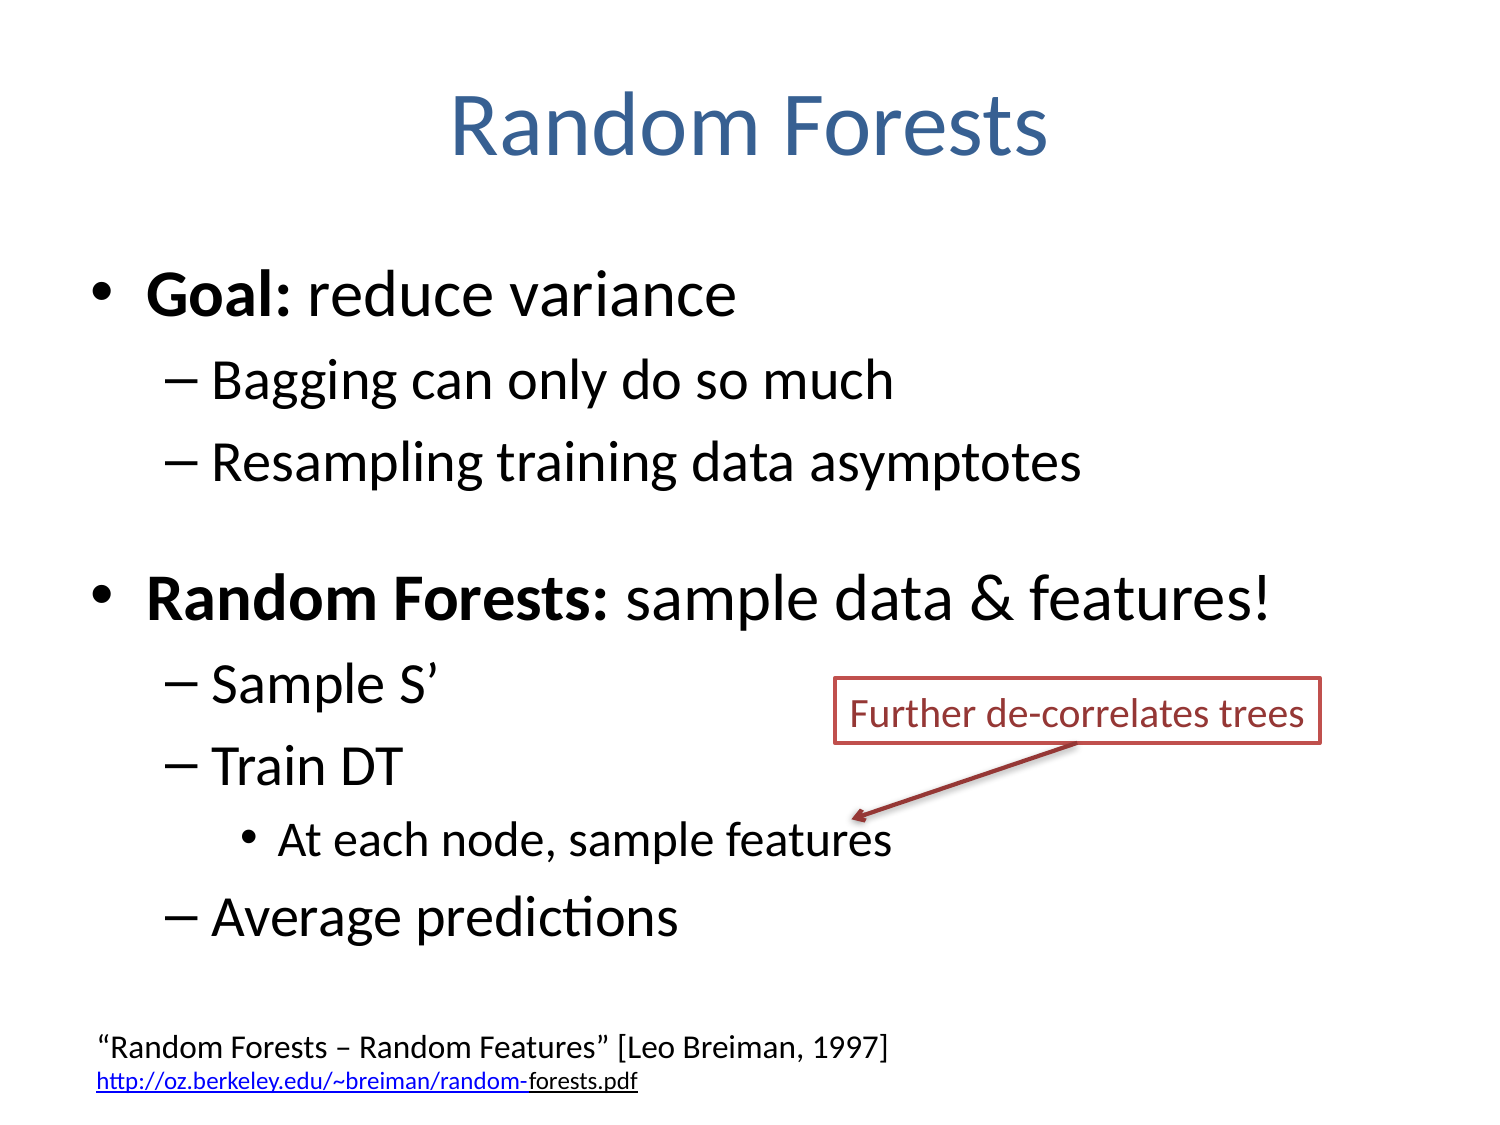

# Random Forests
Goal: reduce variance
Bagging can only do so much
Resampling training data asymptotes

Random Forests: sample data & features!
Sample S’
Train DT
At each node, sample features
Average predictions
Further de-correlates trees
“Random Forests – Random Features” [Leo Breiman, 1997]
http://oz.berkeley.edu/~breiman/random-forests.pdf